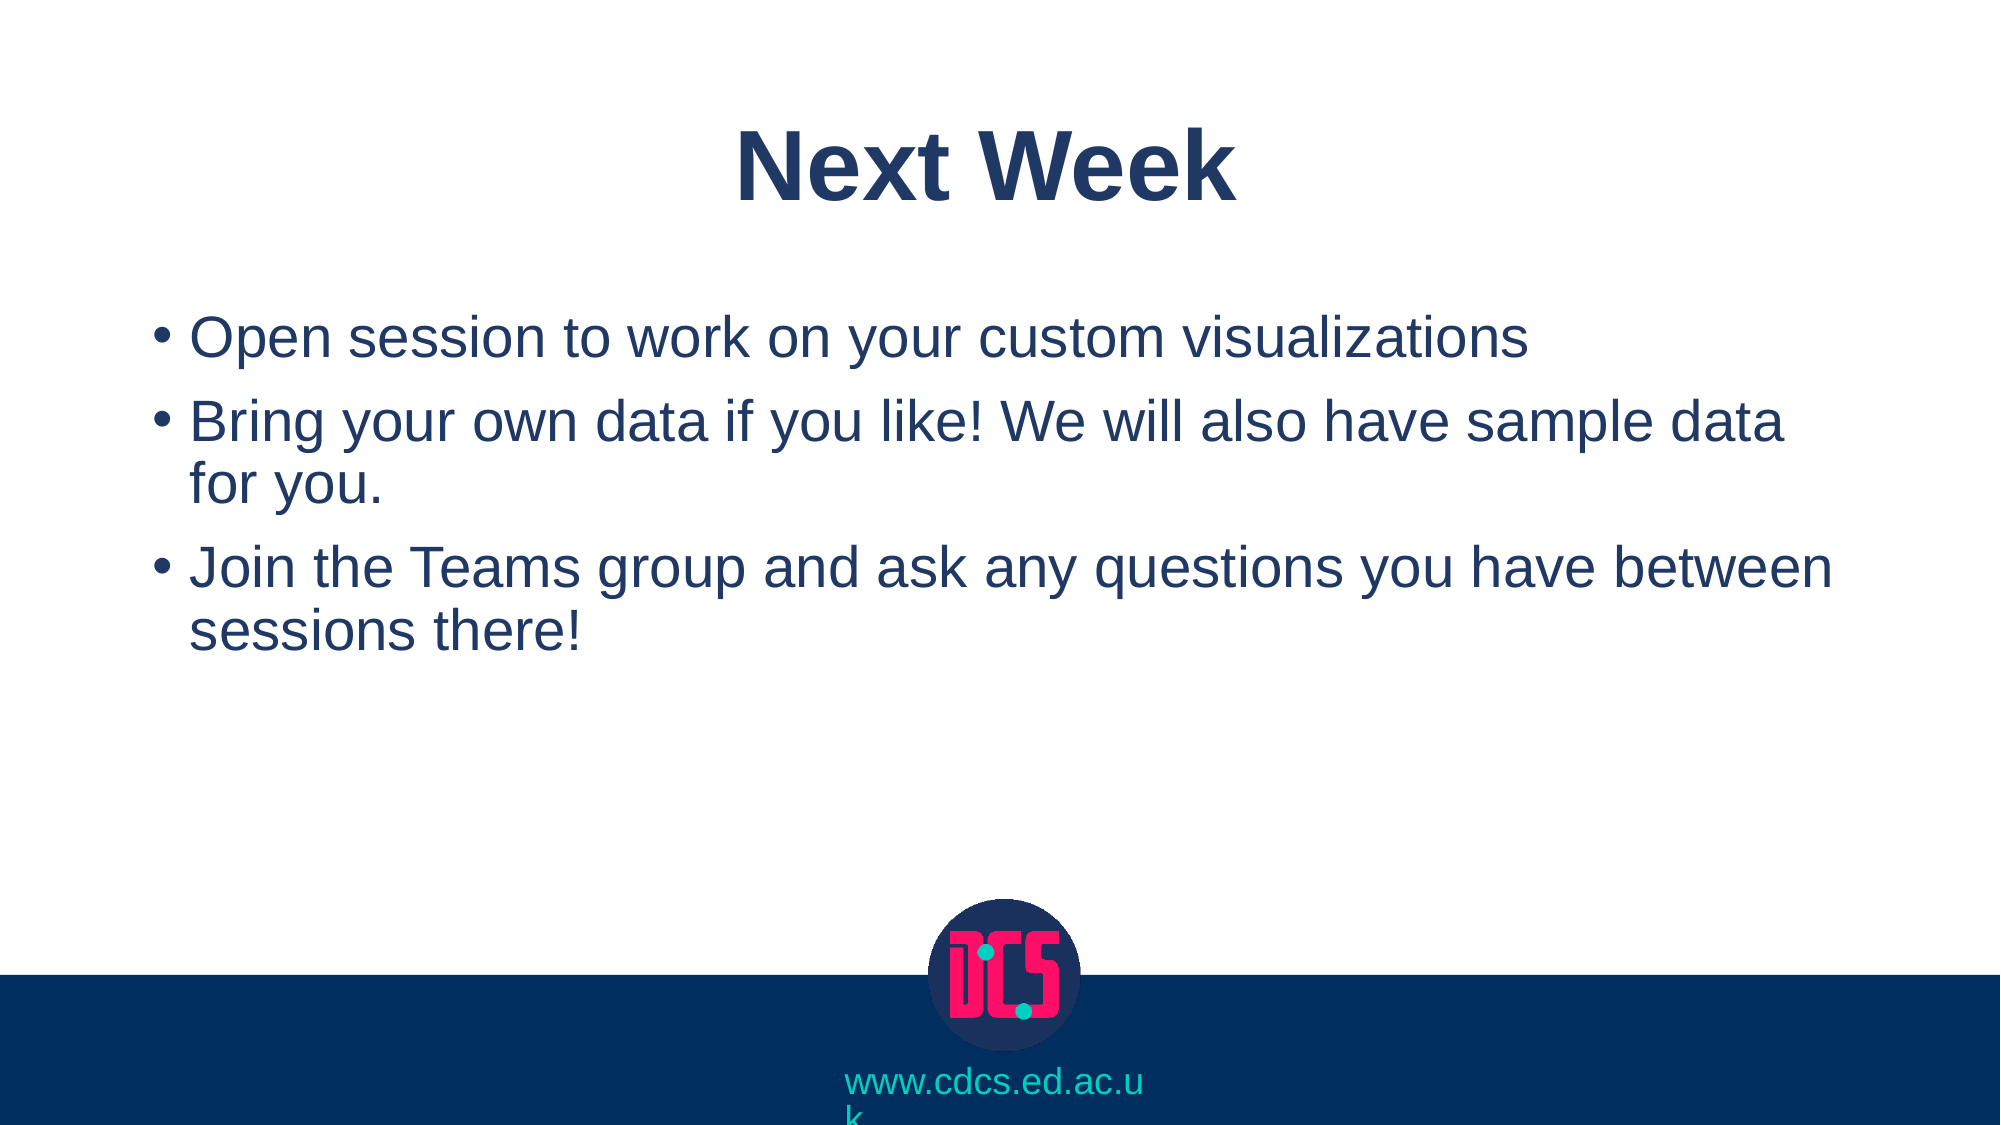

# Next Week
Open session to work on your custom visualizations
Bring your own data if you like! We will also have sample data for you.
Join the Teams group and ask any questions you have between sessions there!